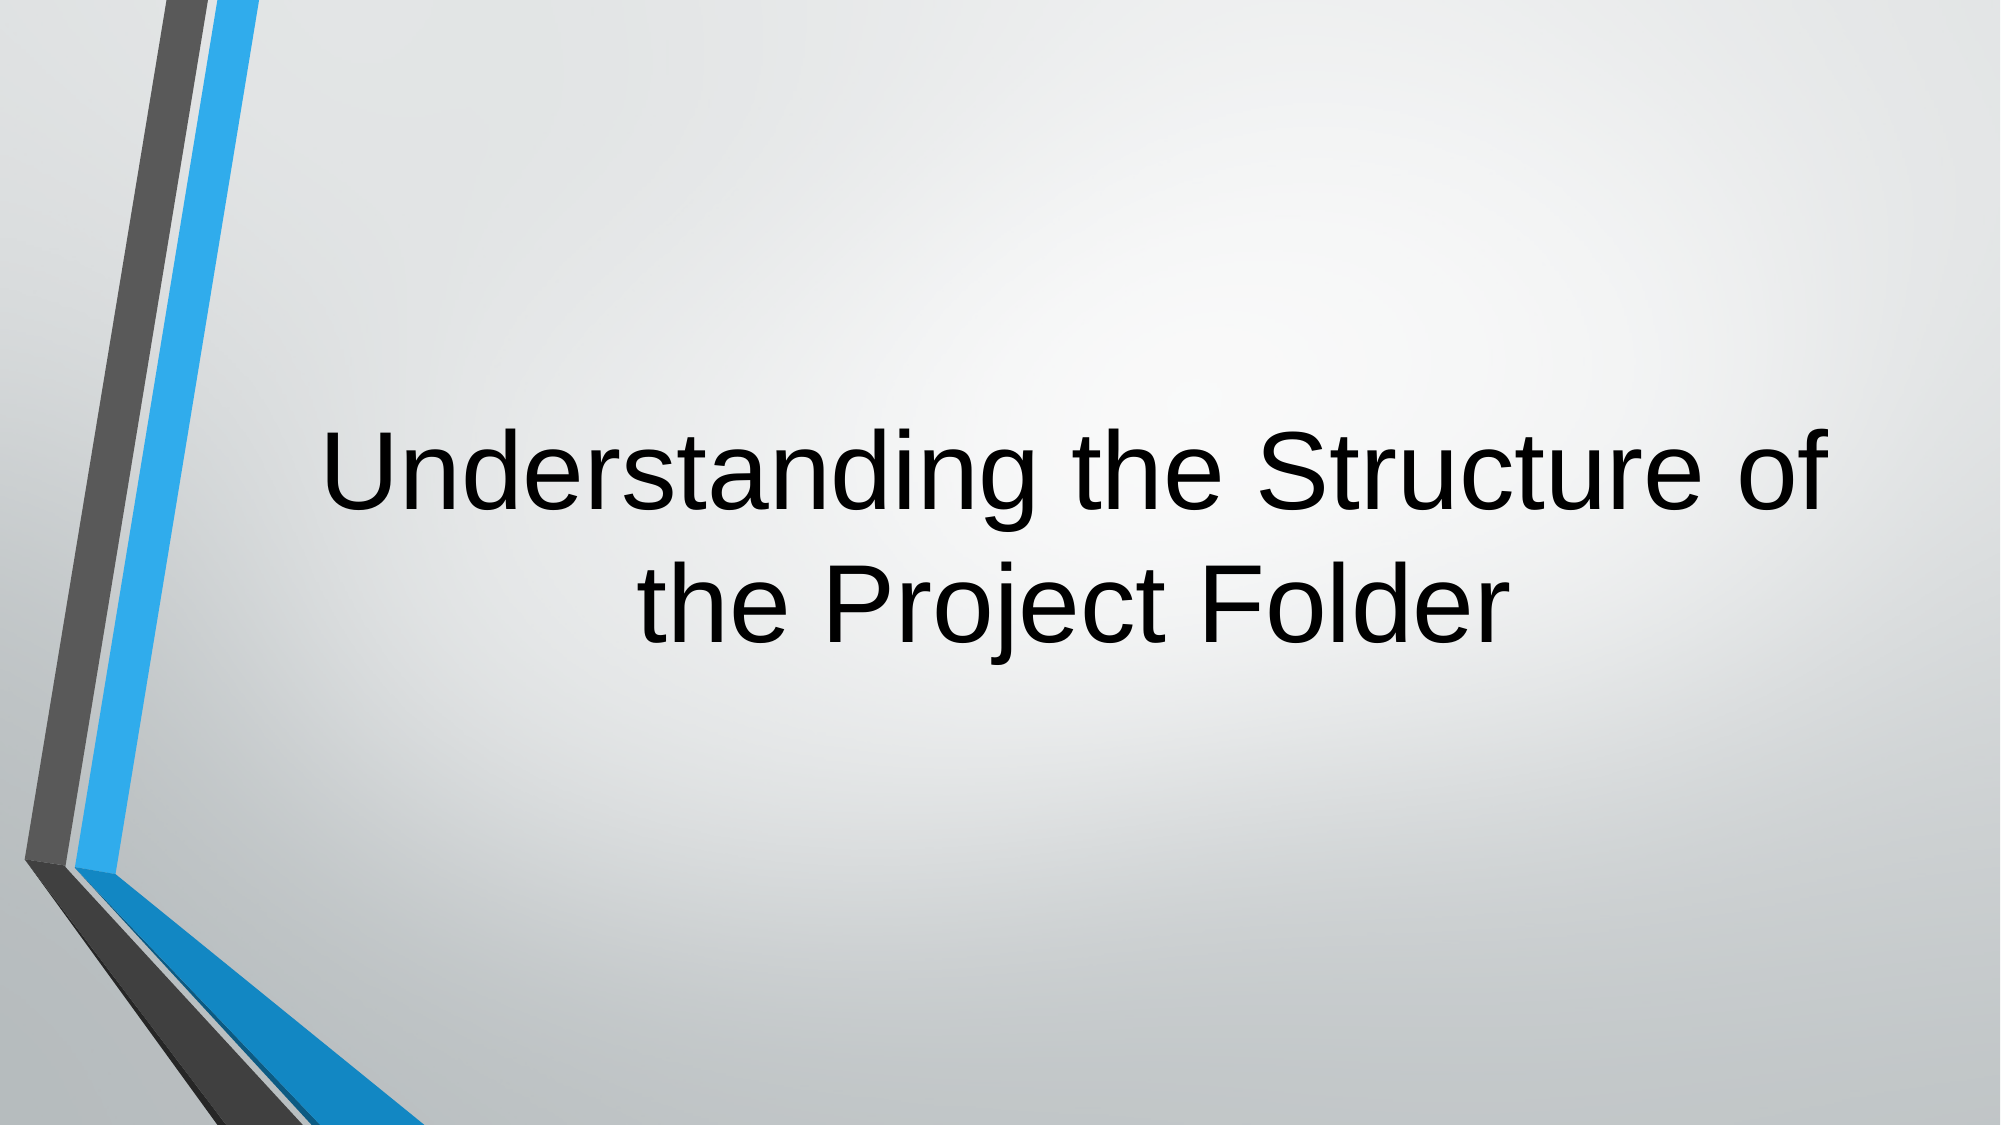

# Understanding the Structure of the Project Folder